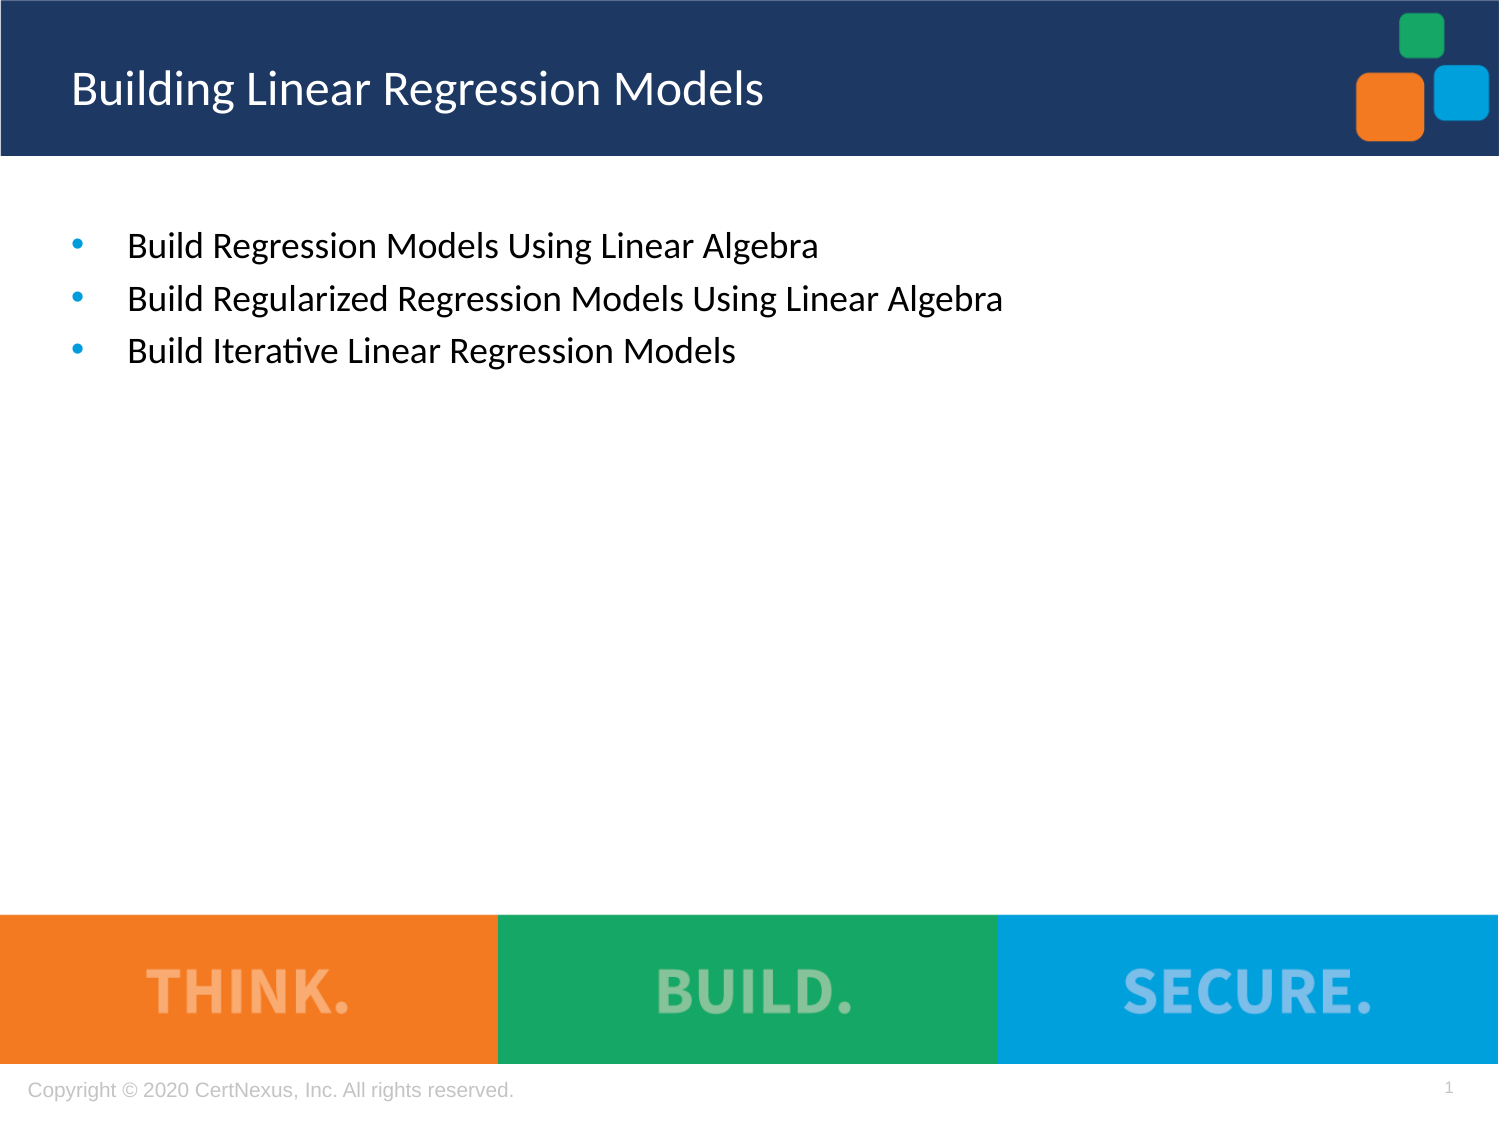

# Building Linear Regression Models
Build Regression Models Using Linear Algebra
Build Regularized Regression Models Using Linear Algebra
Build Iterative Linear Regression Models

1